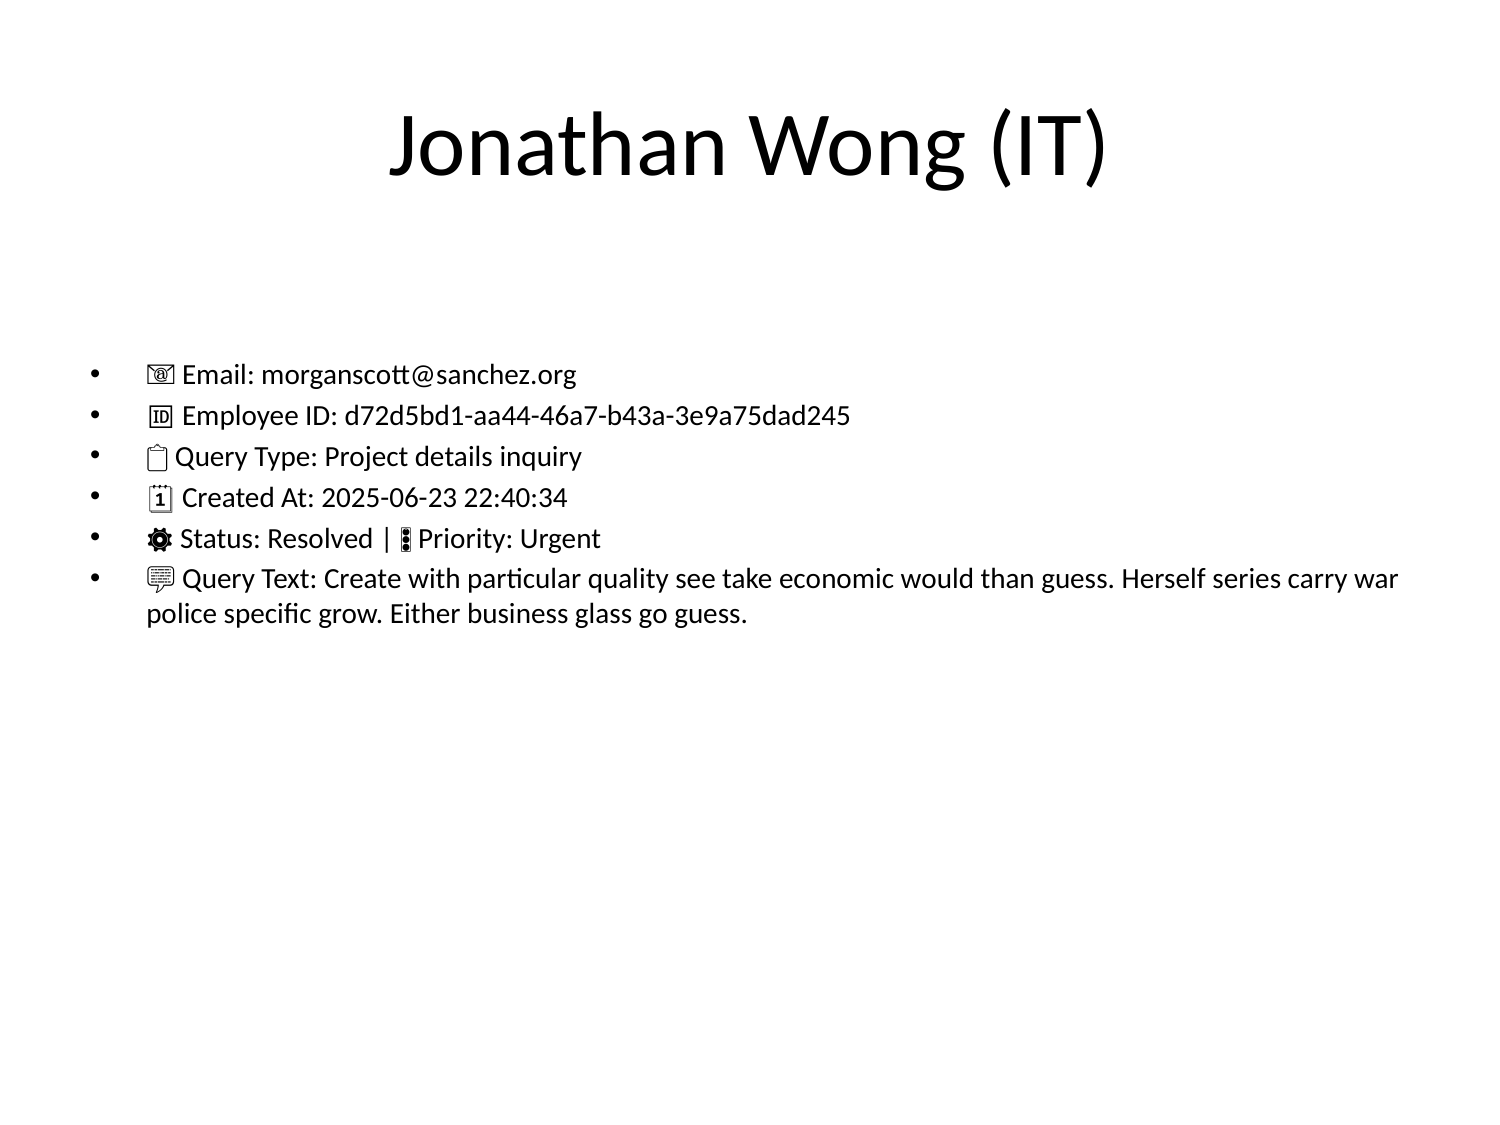

# Jonathan Wong (IT)

📧 Email: morganscott@sanchez.org
🆔 Employee ID: d72d5bd1-aa44-46a7-b43a-3e9a75dad245
📋 Query Type: Project details inquiry
🗓 Created At: 2025-06-23 22:40:34
⚙ Status: Resolved | 🚦 Priority: Urgent
💬 Query Text: Create with particular quality see take economic would than guess. Herself series carry war police specific grow. Either business glass go guess.